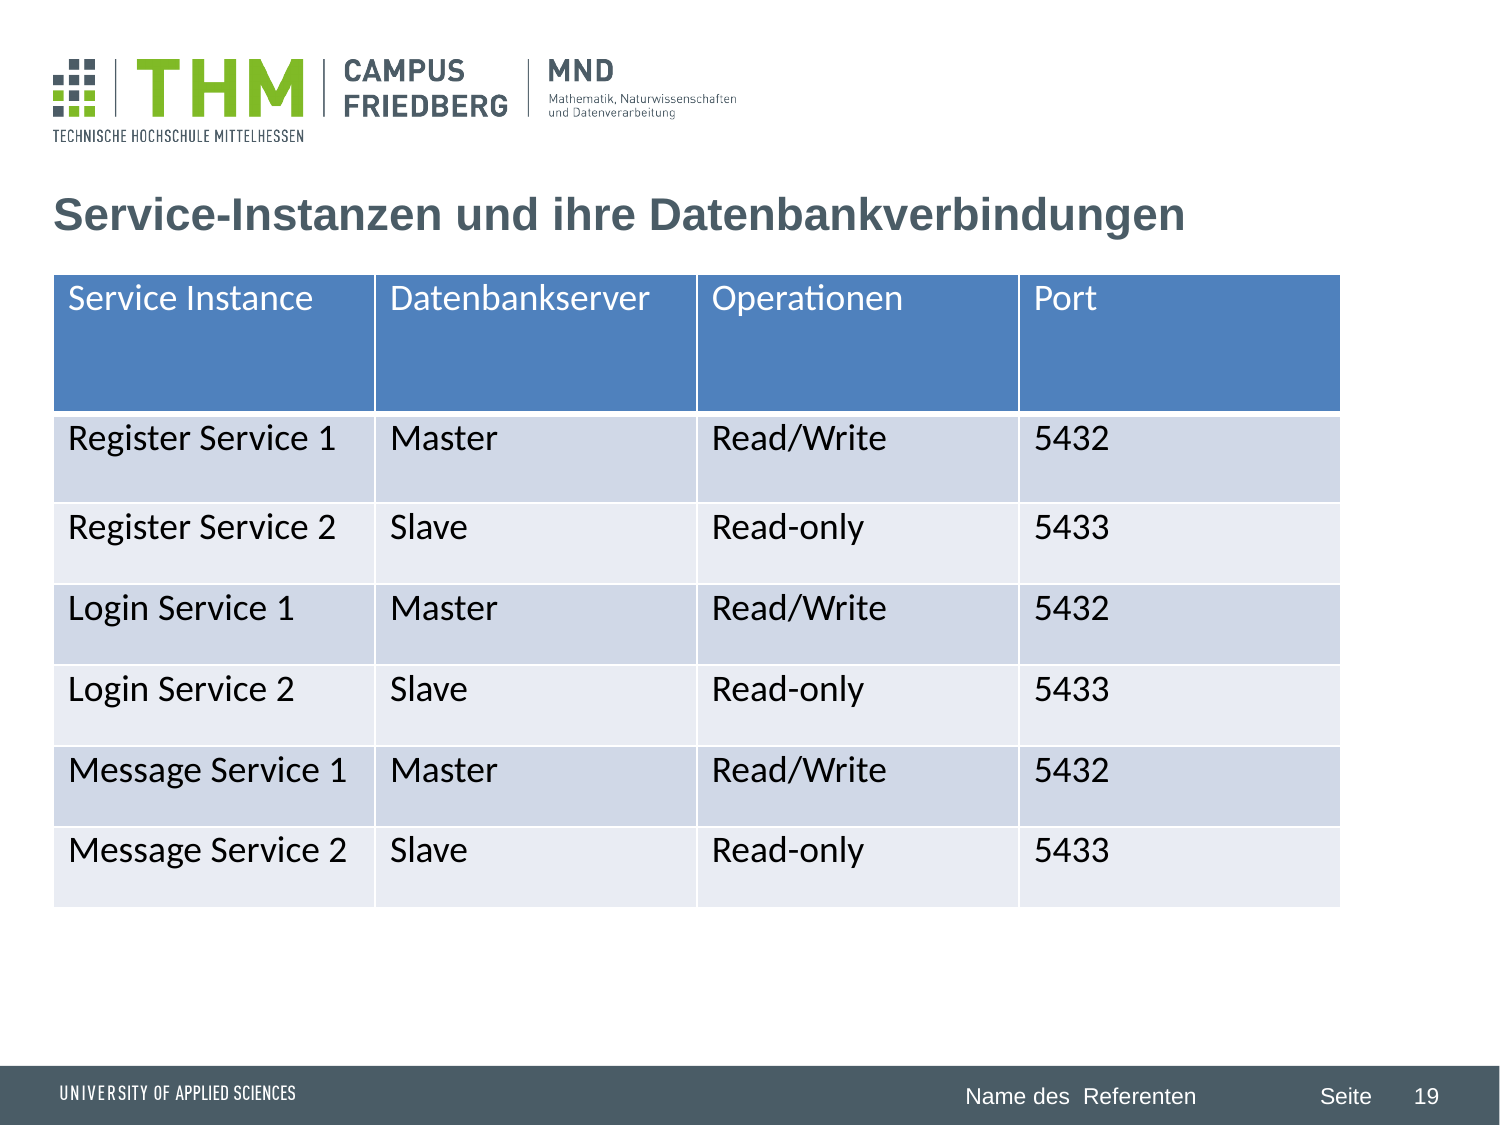

# Service-Instanzen und ihre Datenbankverbindungen
| Service Instance | Datenbankserver | Operationen | Port |
| --- | --- | --- | --- |
| Register Service 1 | Master | Read/Write | 5432 |
| Register Service 2 | Slave | Read-only | 5433 |
| Login Service 1 | Master | Read/Write | 5432 |
| Login Service 2 | Slave | Read-only | 5433 |
| Message Service 1 | Master | Read/Write | 5432 |
| Message Service 2 | Slave | Read-only | 5433 |
19